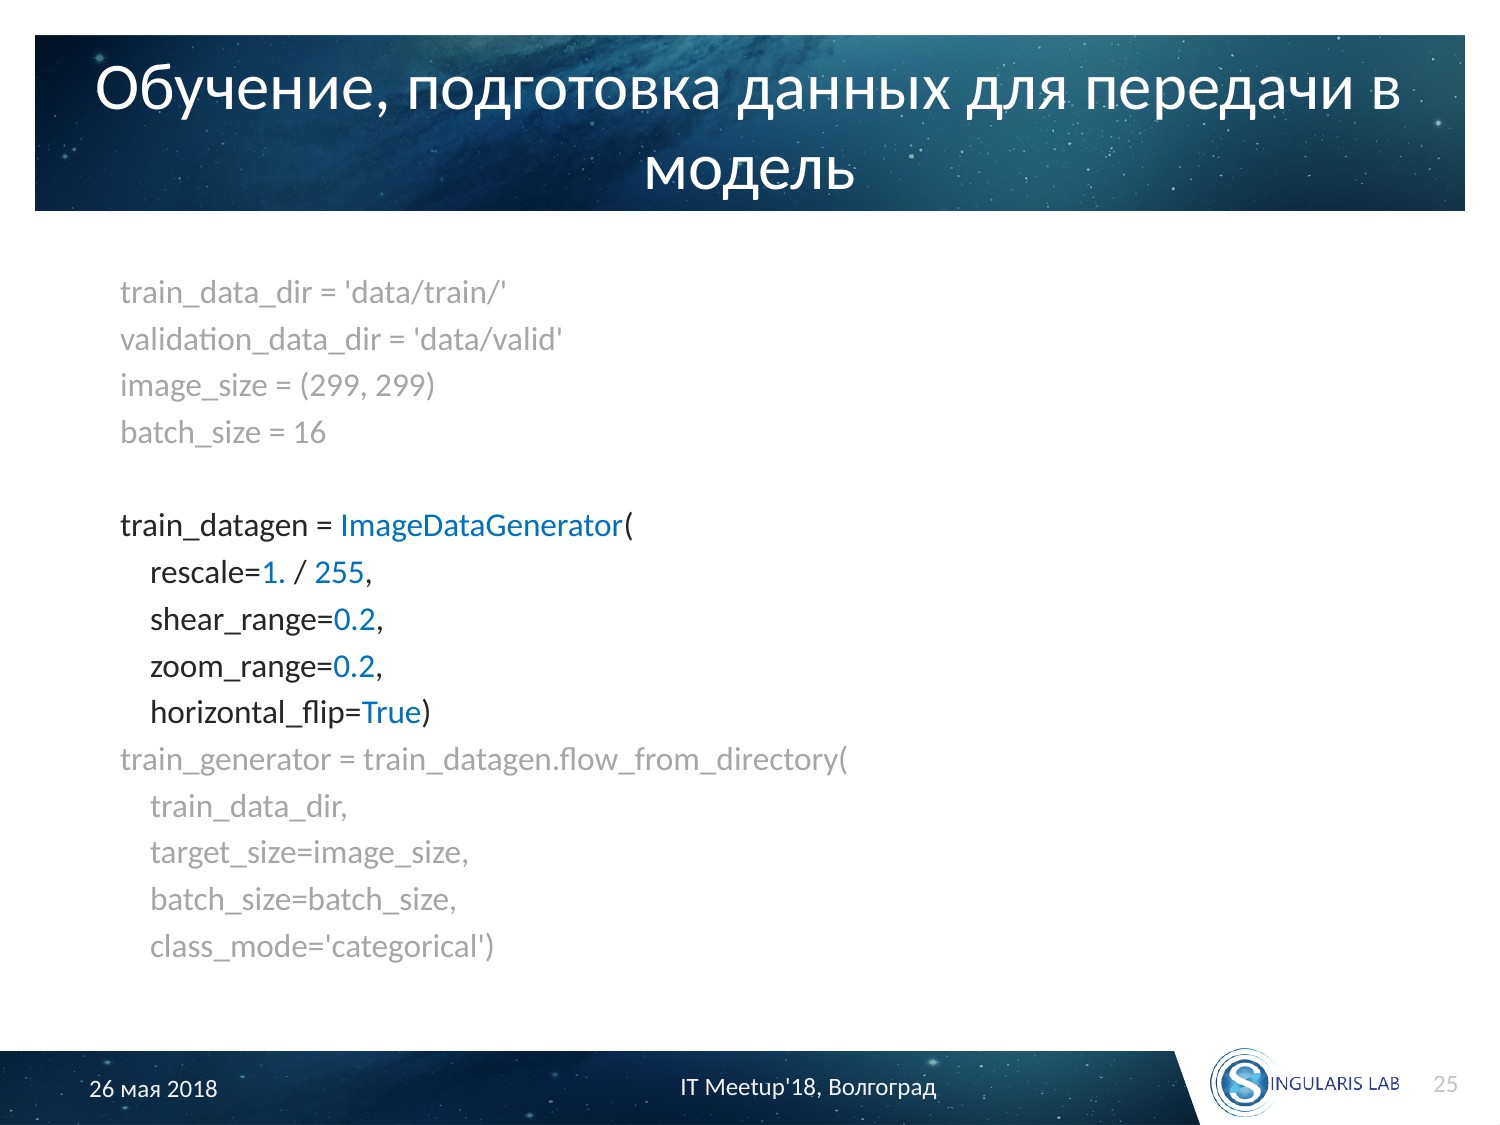

# Обучение, подготовка данных для передачи в модель
    train_data_dir = 'data/train/'
    validation_data_dir = 'data/valid'
    image_size = (299, 299)
    batch_size = 16

    train_datagen = ImageDataGenerator(
        rescale=1. / 255,
        shear_range=0.2,
        zoom_range=0.2,
        horizontal_flip=True)
    train_generator = train_datagen.flow_from_directory(
        train_data_dir,
        target_size=image_size,
        batch_size=batch_size,
        class_mode='categorical')
25
IT Meetup'18, Волгоград
26 мая 2018